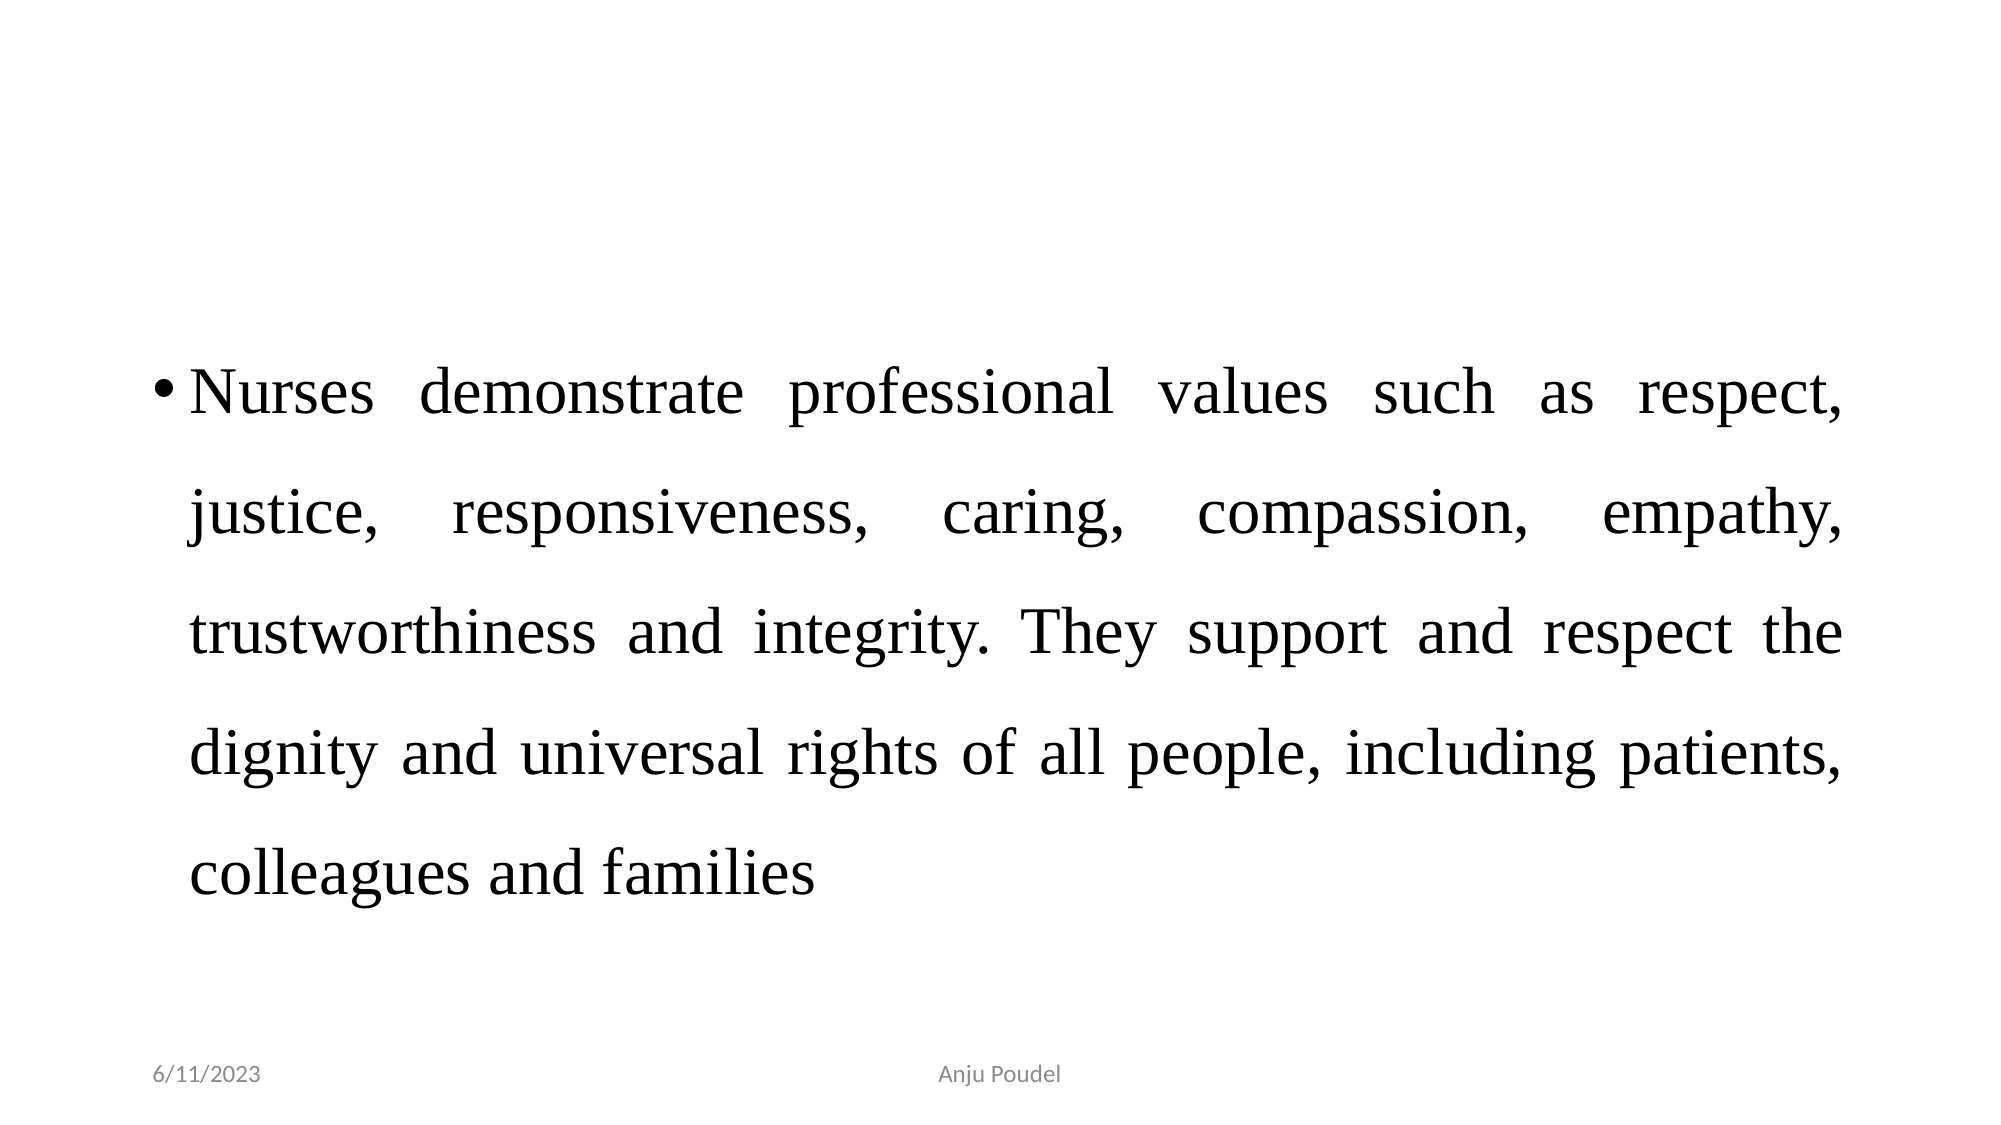

#
Nurses demonstrate professional values such as respect, justice, responsiveness, caring, compassion, empathy, trustworthiness and integrity. They support and respect the dignity and universal rights of all people, including patients, colleagues and families
6/11/2023
Anju Poudel